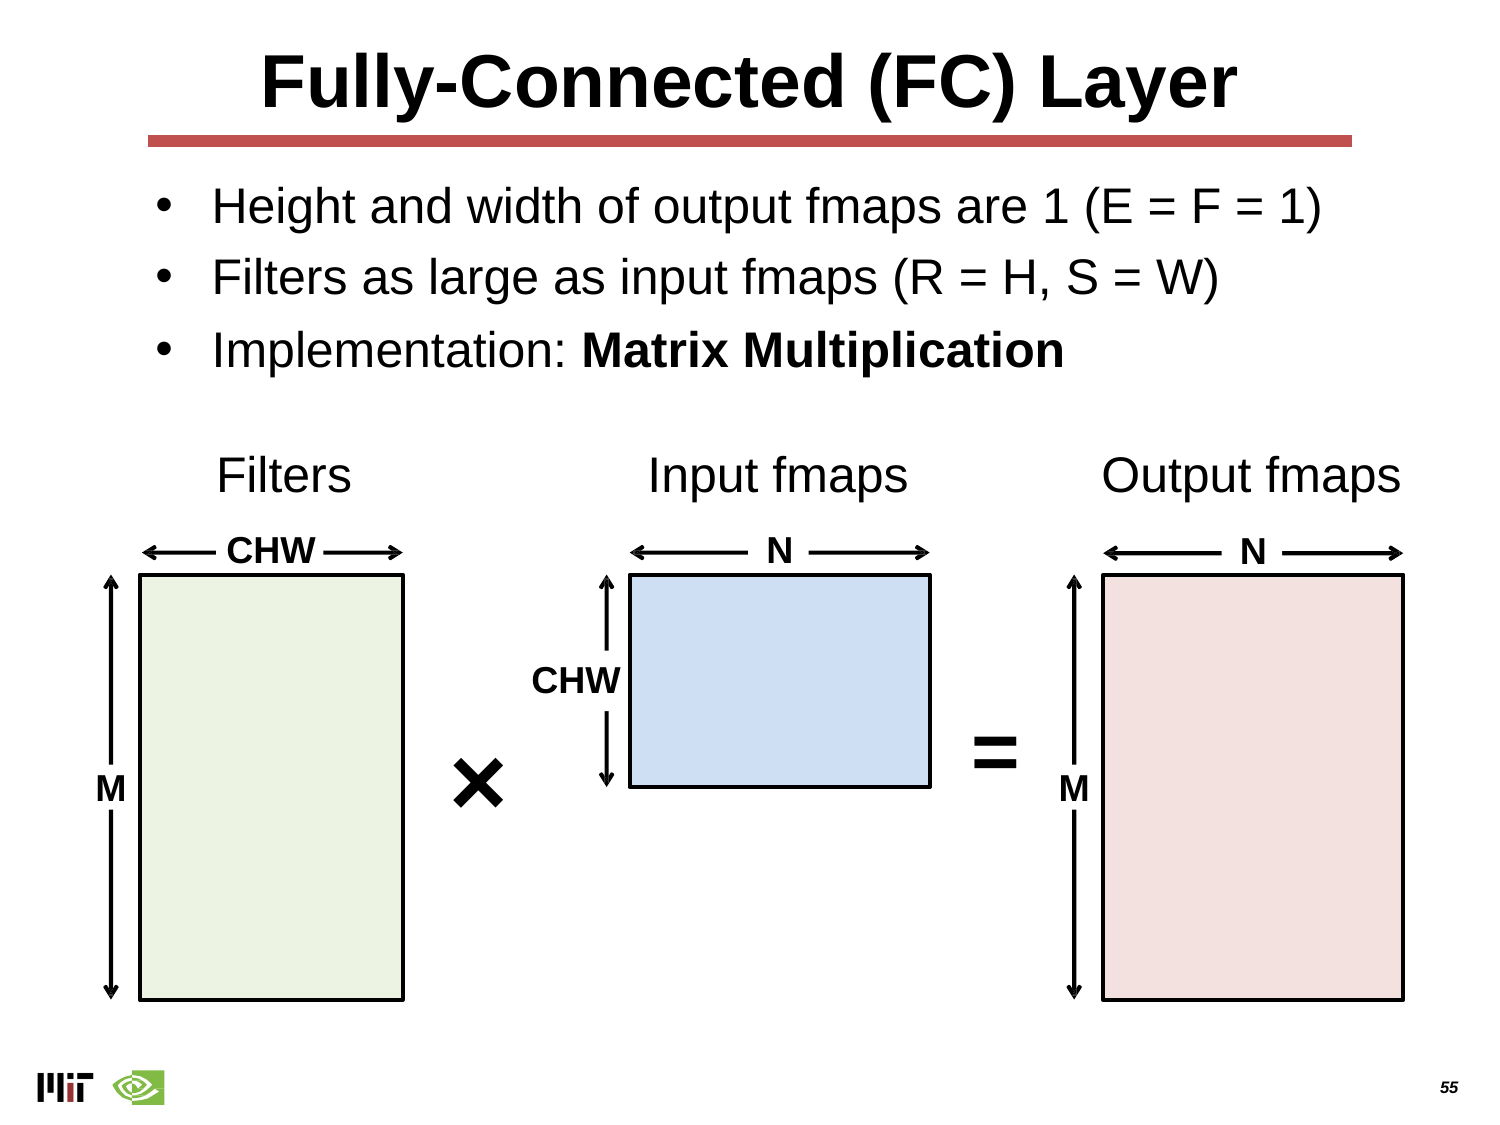

Fully-Connected (FC) Layer
Height and width of output fmaps are 1 (E = F = 1)
Filters as large as input fmaps (R = H, S = W)
Implementation: Matrix Multiplication
Output fmaps
N
Filters
CHW
Input fmaps
N

CHW
×
=
M
M
55